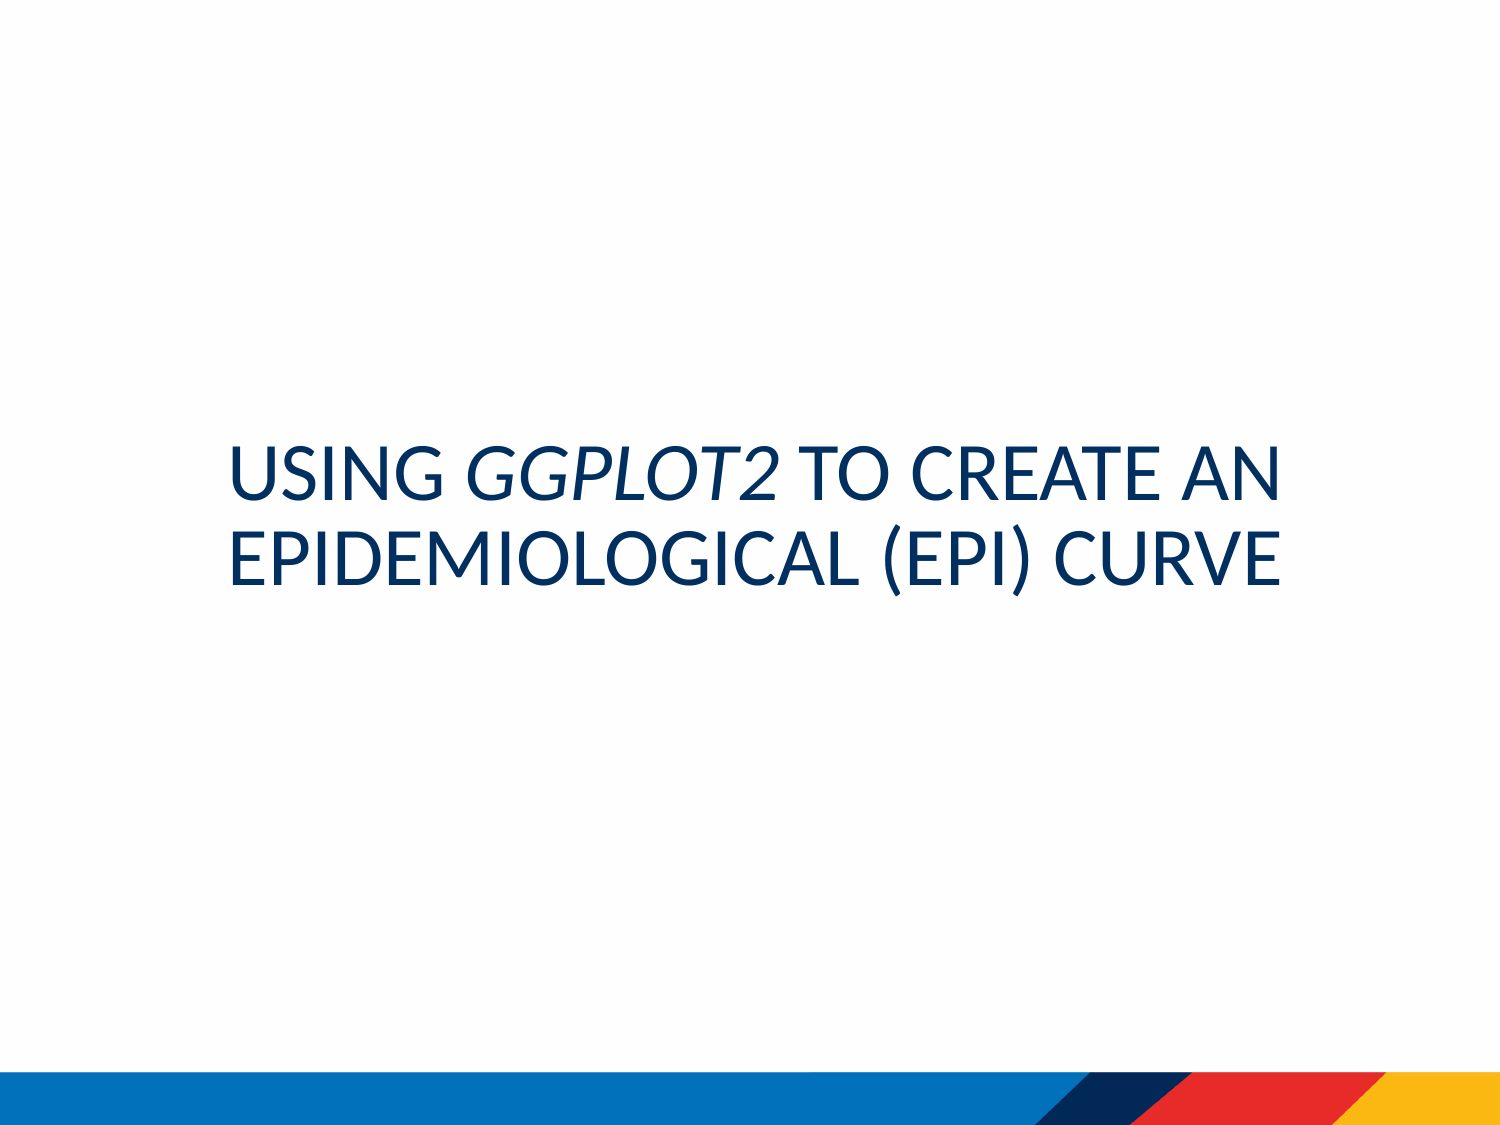

# Using ggplot2 to create an epidemiological (epi) curve